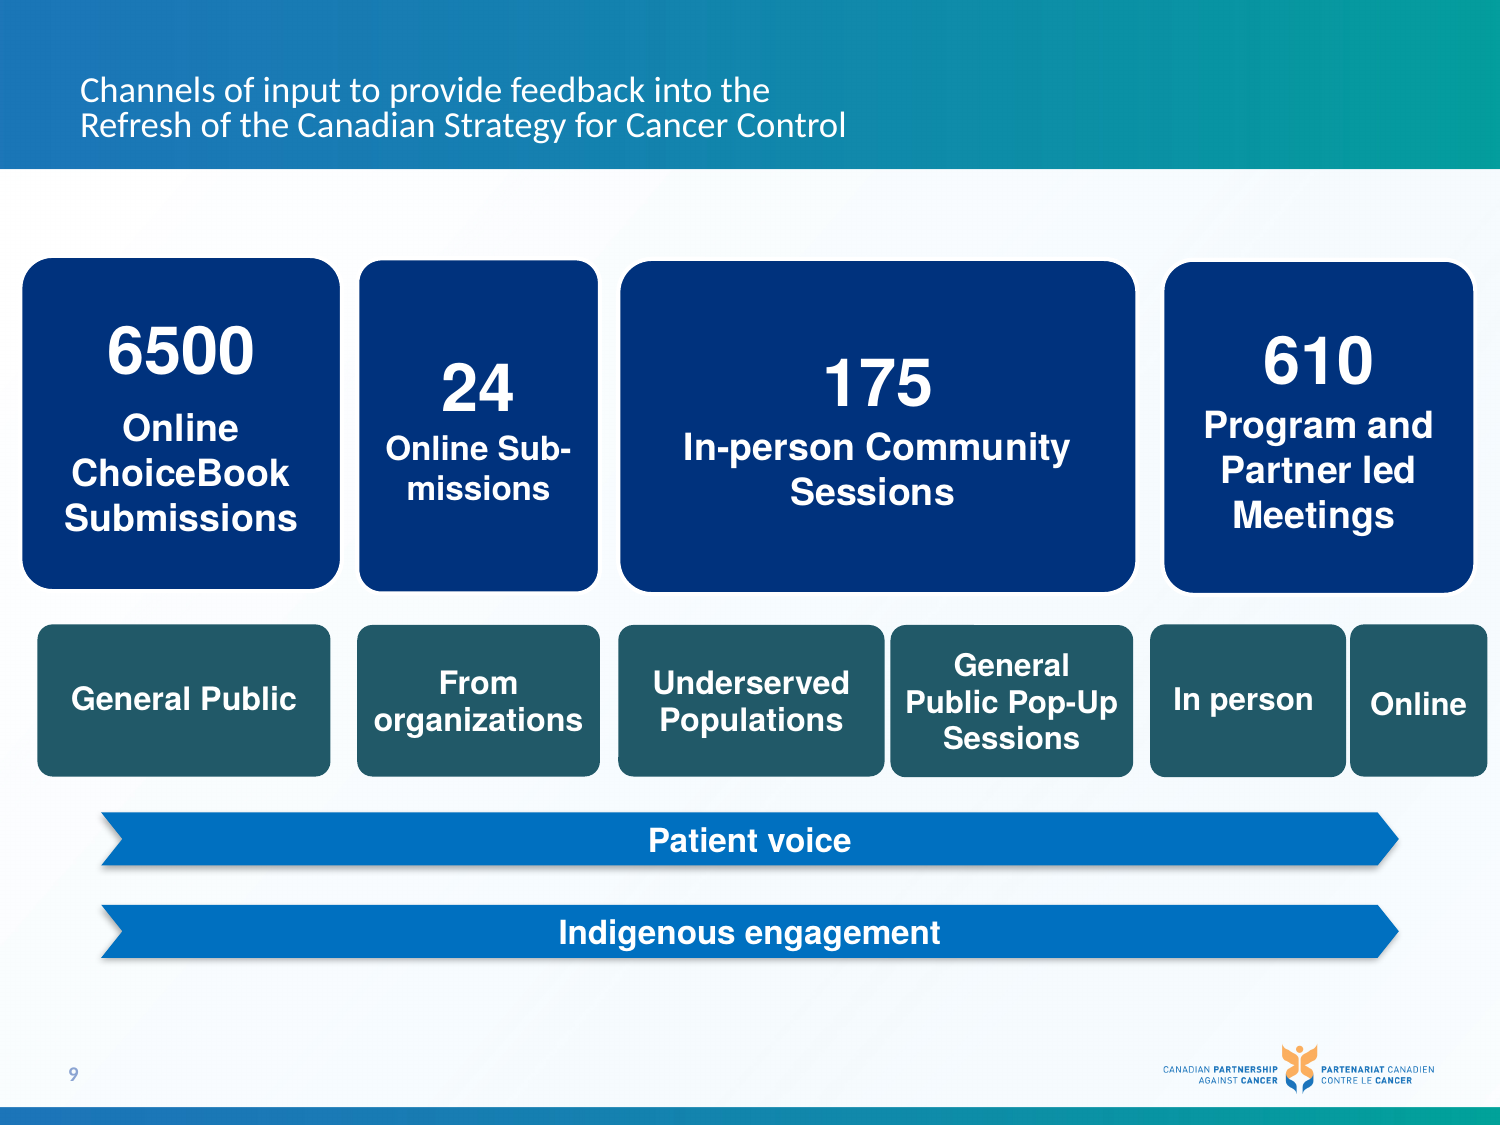

# Channels of input to provide feedback into the Refresh of the Canadian Strategy for Cancer Control

6500
Online ChoiceBook Submissions

24
Online Sub-missions

175
In-person Community Sessions

610
Program and Partner led Meetings

General Public

In person

Online

From organizations

Underserved Populations

General Public Pop-Up Sessions
Patient voice
Indigenous engagement
9